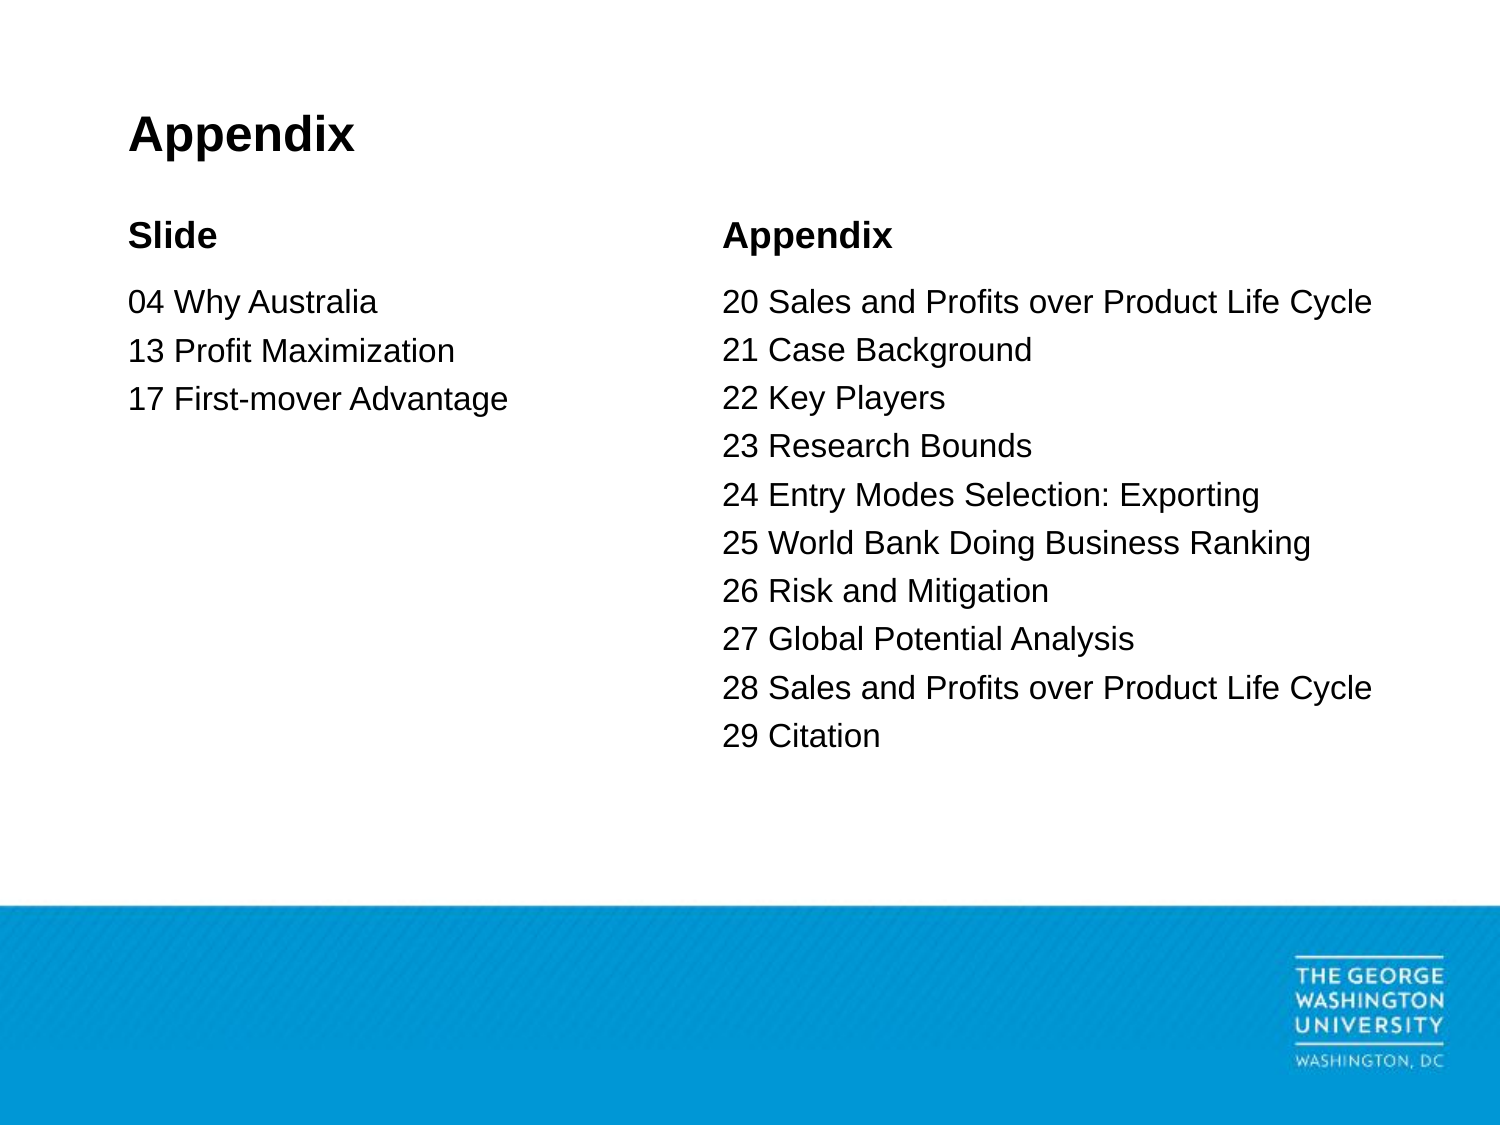

# Appendix
Slide
Appendix
20 Sales and Profits over Product Life Cycle
21 Case Background
22 Key Players
23 Research Bounds
24 Entry Modes Selection: Exporting
25 World Bank Doing Business Ranking
26 Risk and Mitigation
27 Global Potential Analysis
28 Sales and Profits over Product Life Cycle
29 Citation
04 Why Australia
13 Profit Maximization
17 First-mover Advantage